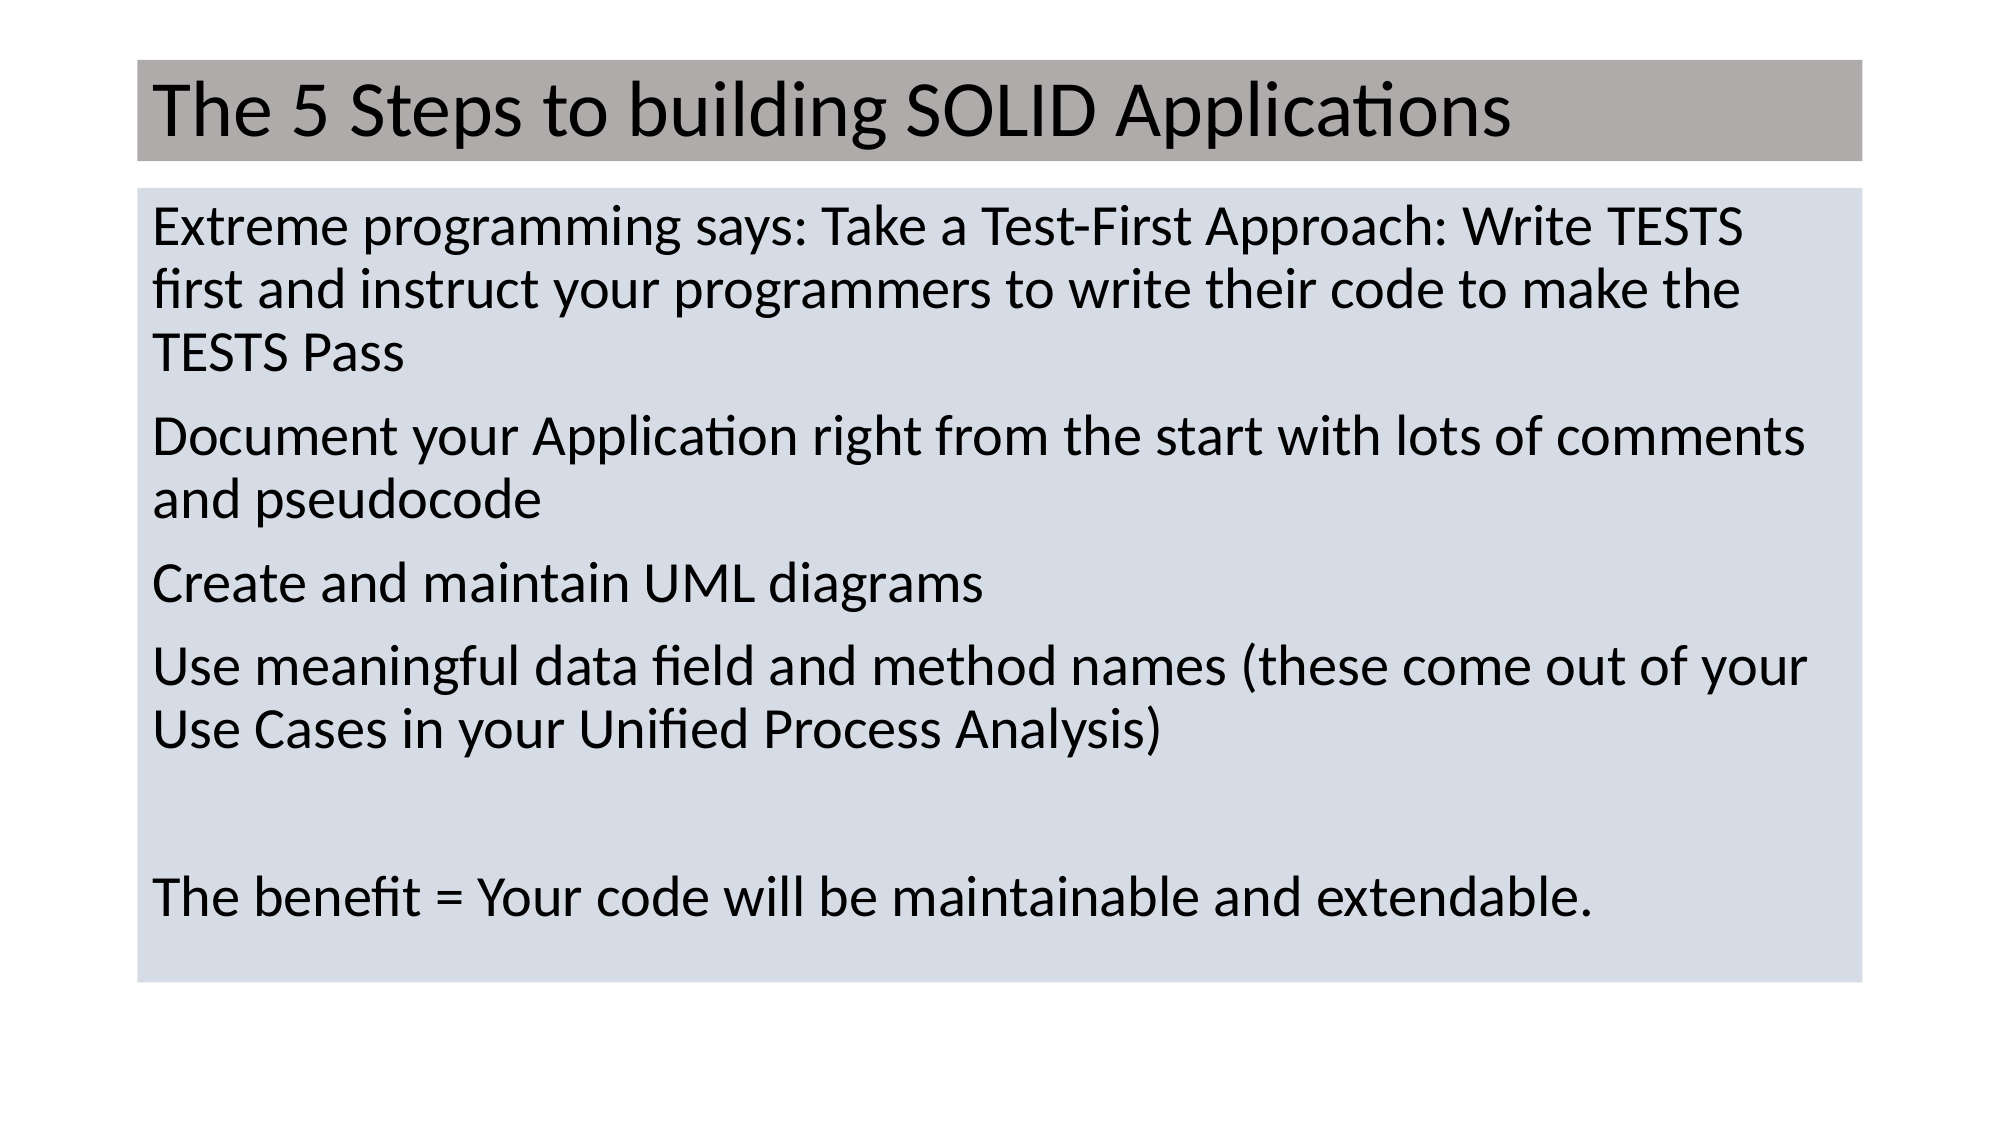

# The 5 Steps to building SOLID Applications
Extreme programming says: Take a Test-First Approach: Write TESTS first and instruct your programmers to write their code to make the TESTS Pass
Document your Application right from the start with lots of comments and pseudocode
Create and maintain UML diagrams
Use meaningful data field and method names (these come out of your Use Cases in your Unified Process Analysis)

The benefit = Your code will be maintainable and extendable.